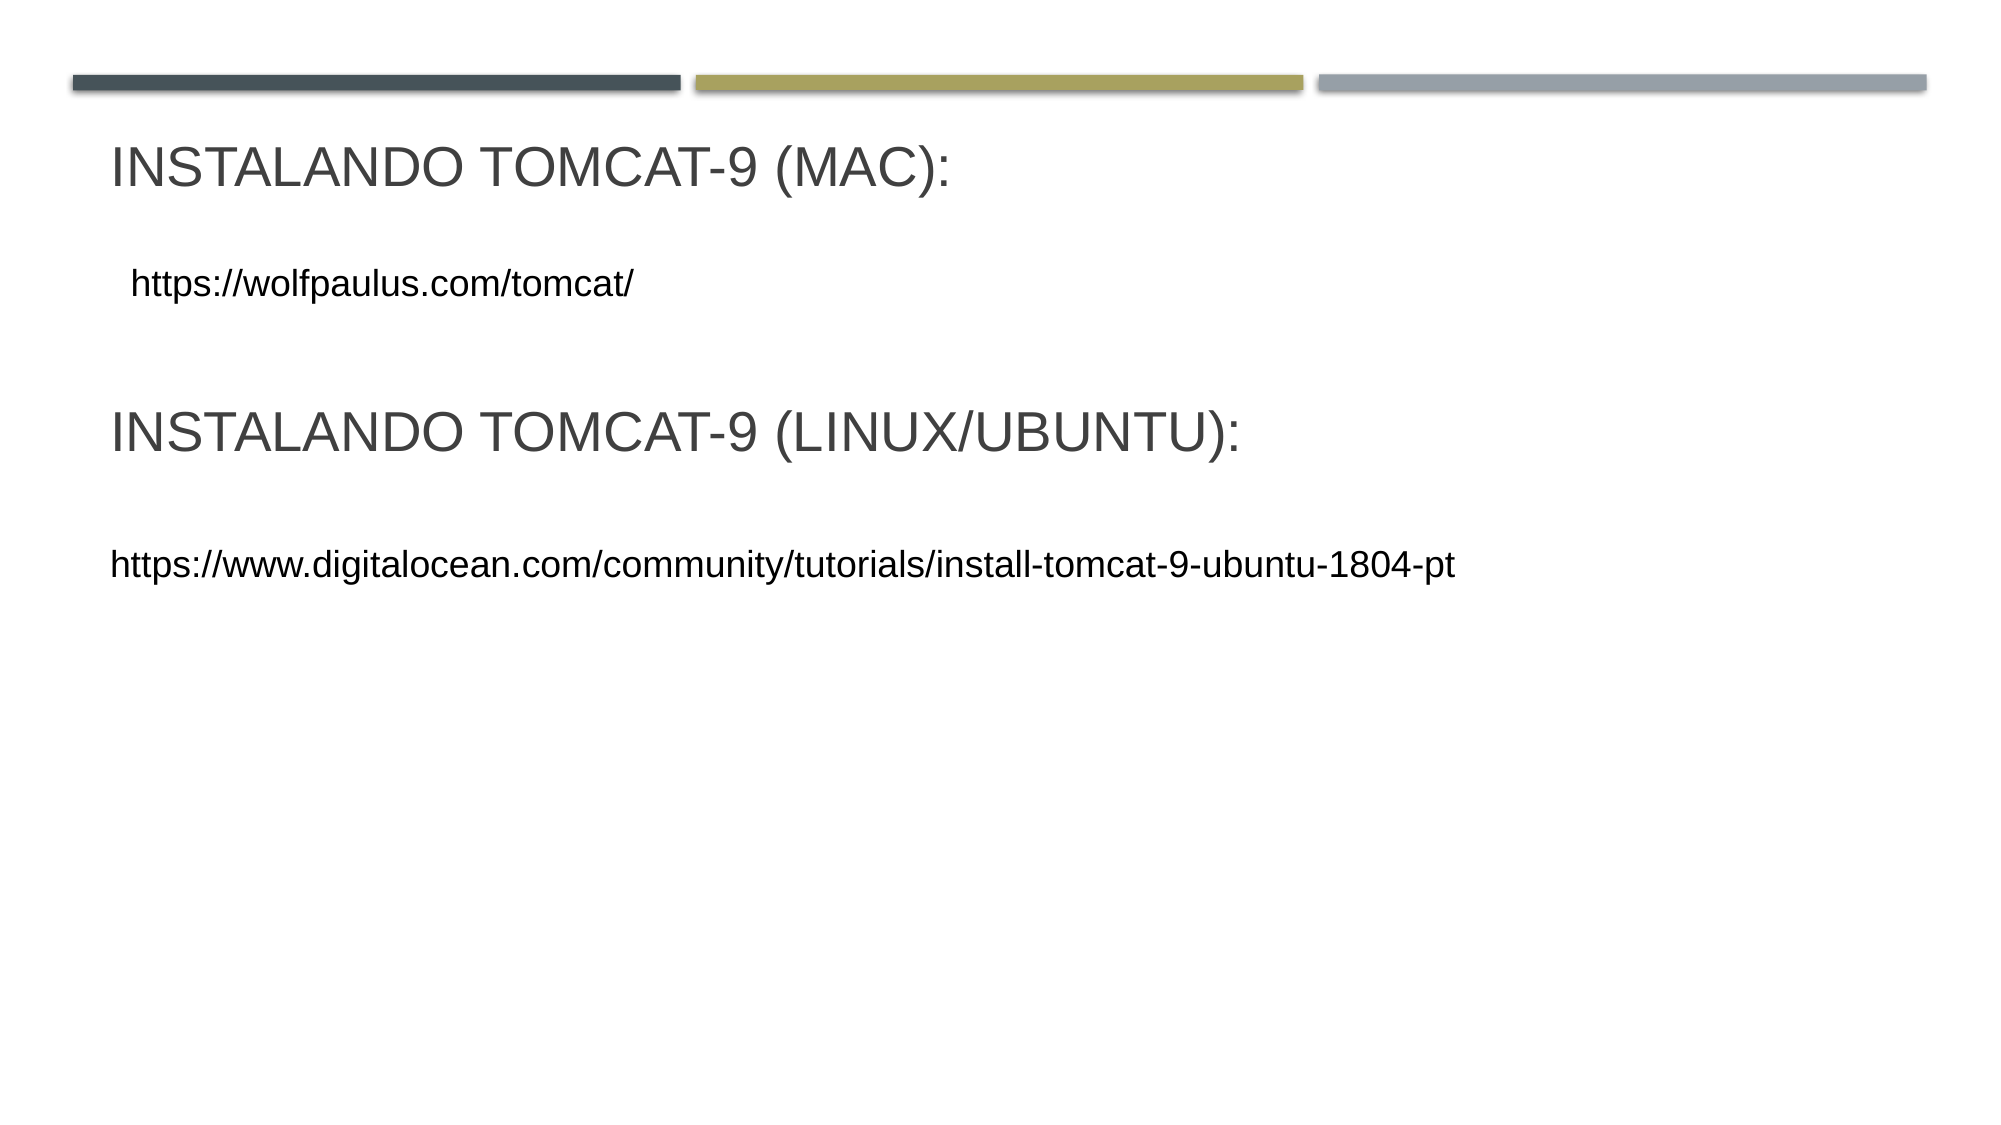

# Instalando tomcat-9 (MAC):
https://wolfpaulus.com/tomcat/
Instalando tomcat-9 (LINUX/Ubuntu):
https://www.digitalocean.com/community/tutorials/install-tomcat-9-ubuntu-1804-pt